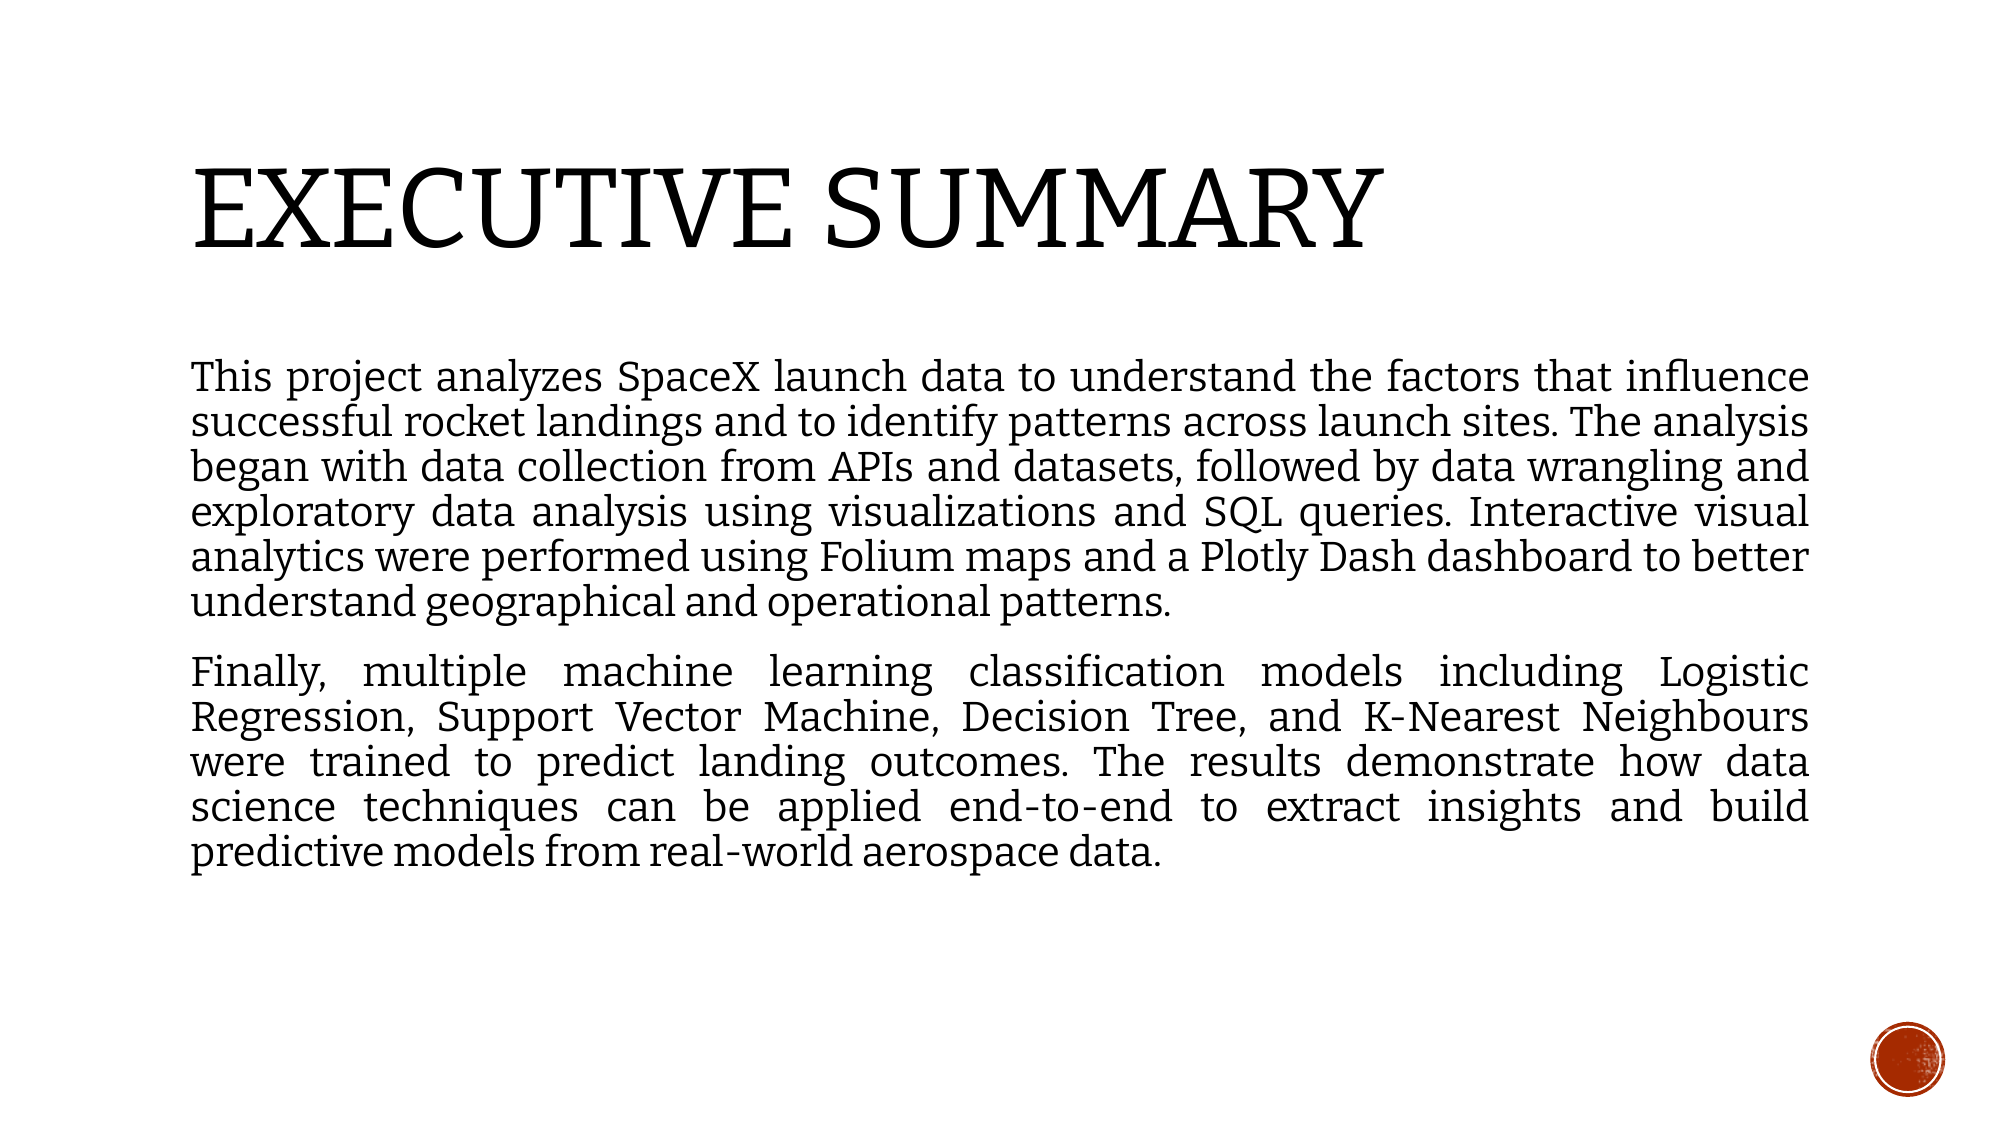

# Executive Summary
This project analyzes SpaceX launch data to understand the factors that influence successful rocket landings and to identify patterns across launch sites. The analysis began with data collection from APIs and datasets, followed by data wrangling and exploratory data analysis using visualizations and SQL queries. Interactive visual analytics were performed using Folium maps and a Plotly Dash dashboard to better understand geographical and operational patterns.
Finally, multiple machine learning classification models including Logistic Regression, Support Vector Machine, Decision Tree, and K-Nearest Neighbours were trained to predict landing outcomes. The results demonstrate how data science techniques can be applied end-to-end to extract insights and build predictive models from real-world aerospace data.